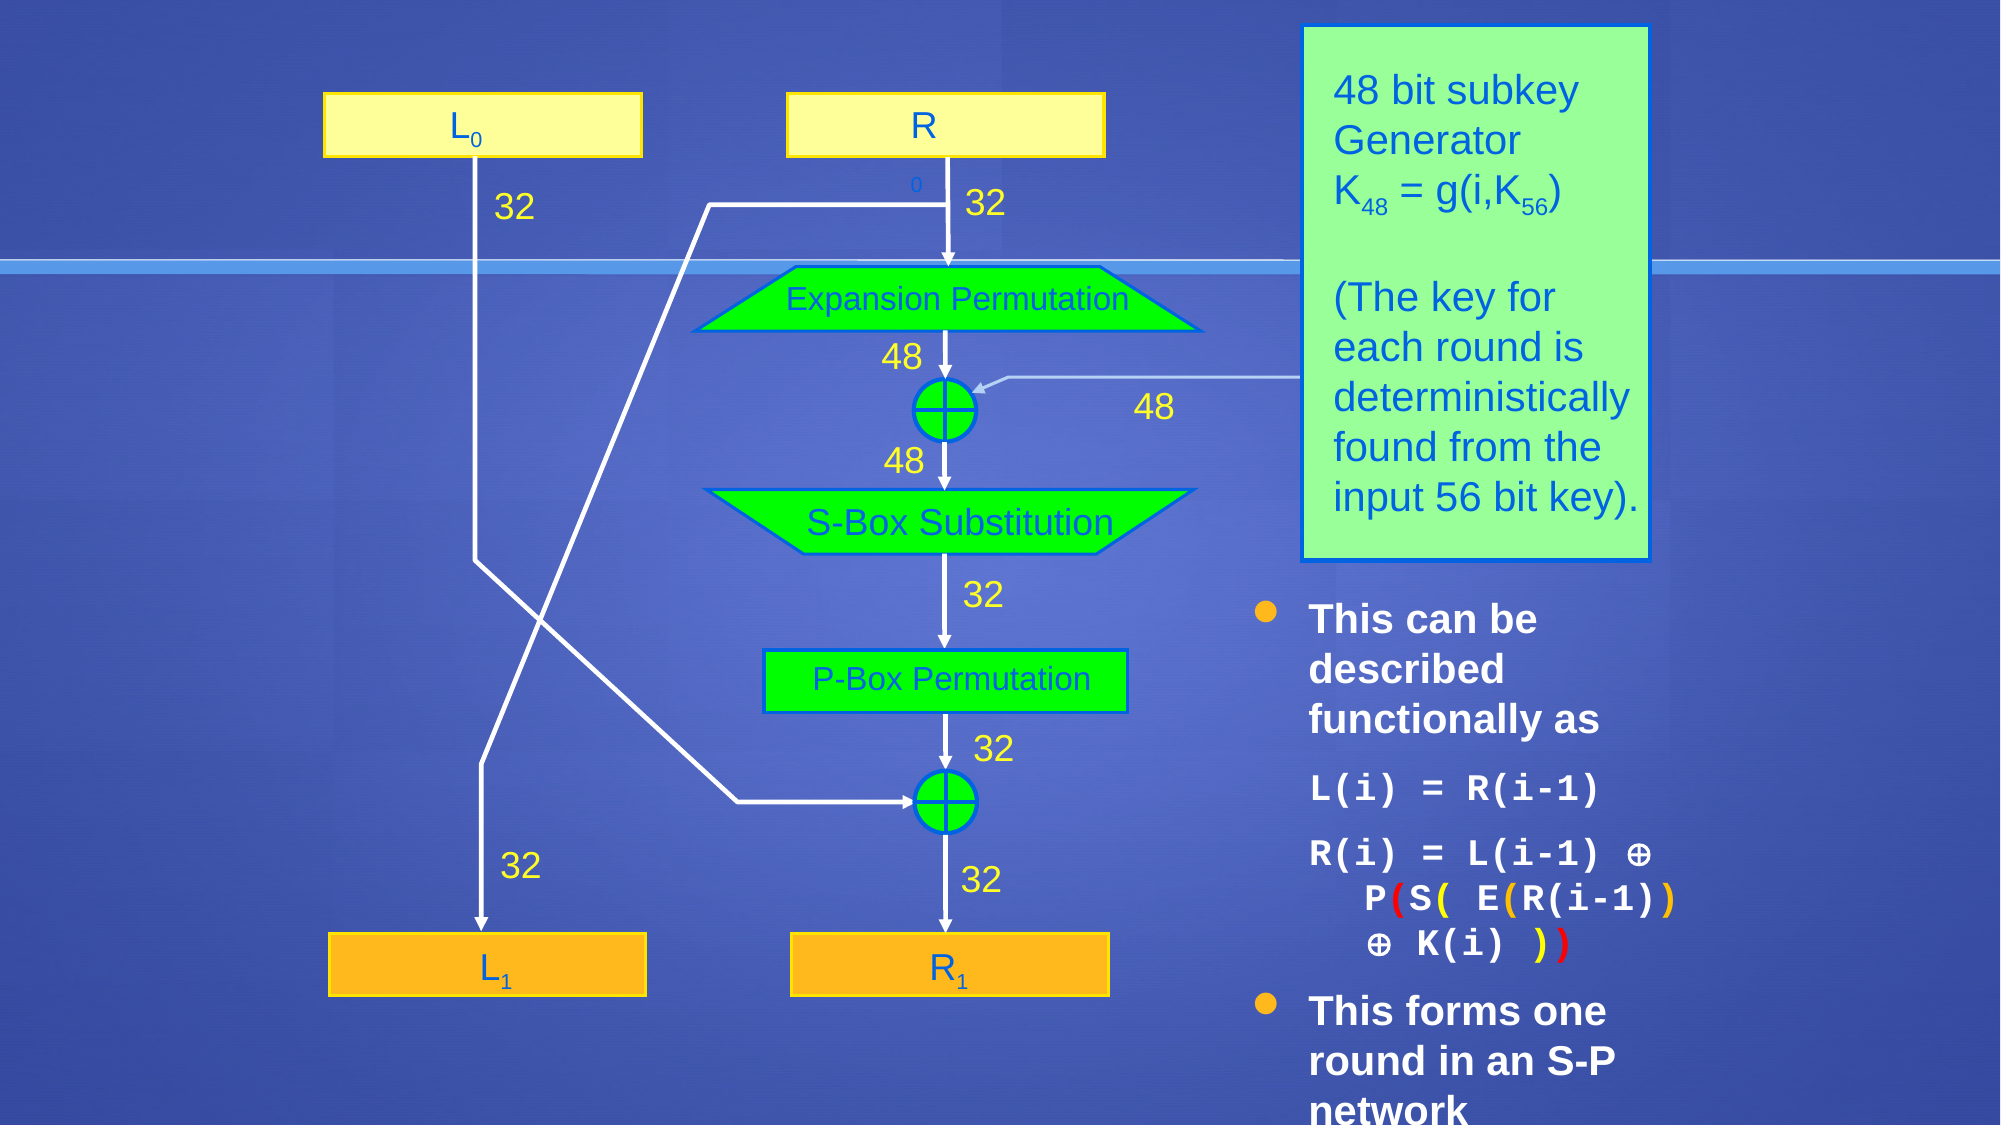

48 bit subkey
Generator
K48 = g(i,K56)

(The key for
each round is
deterministically
found from the
input 56 bit key).

L0

R0

32
32

Expansion Permutation
48

48

48

S-Box Substitution

32

P-Box Permutation

32

32

32

L1
R1
This can be described functionally as
L(i) = R(i-1)
R(i) = L(i-1) ⊕ P(S( E(R(i-1)) ⊕ K(i) ))
This forms one round in an S-P network